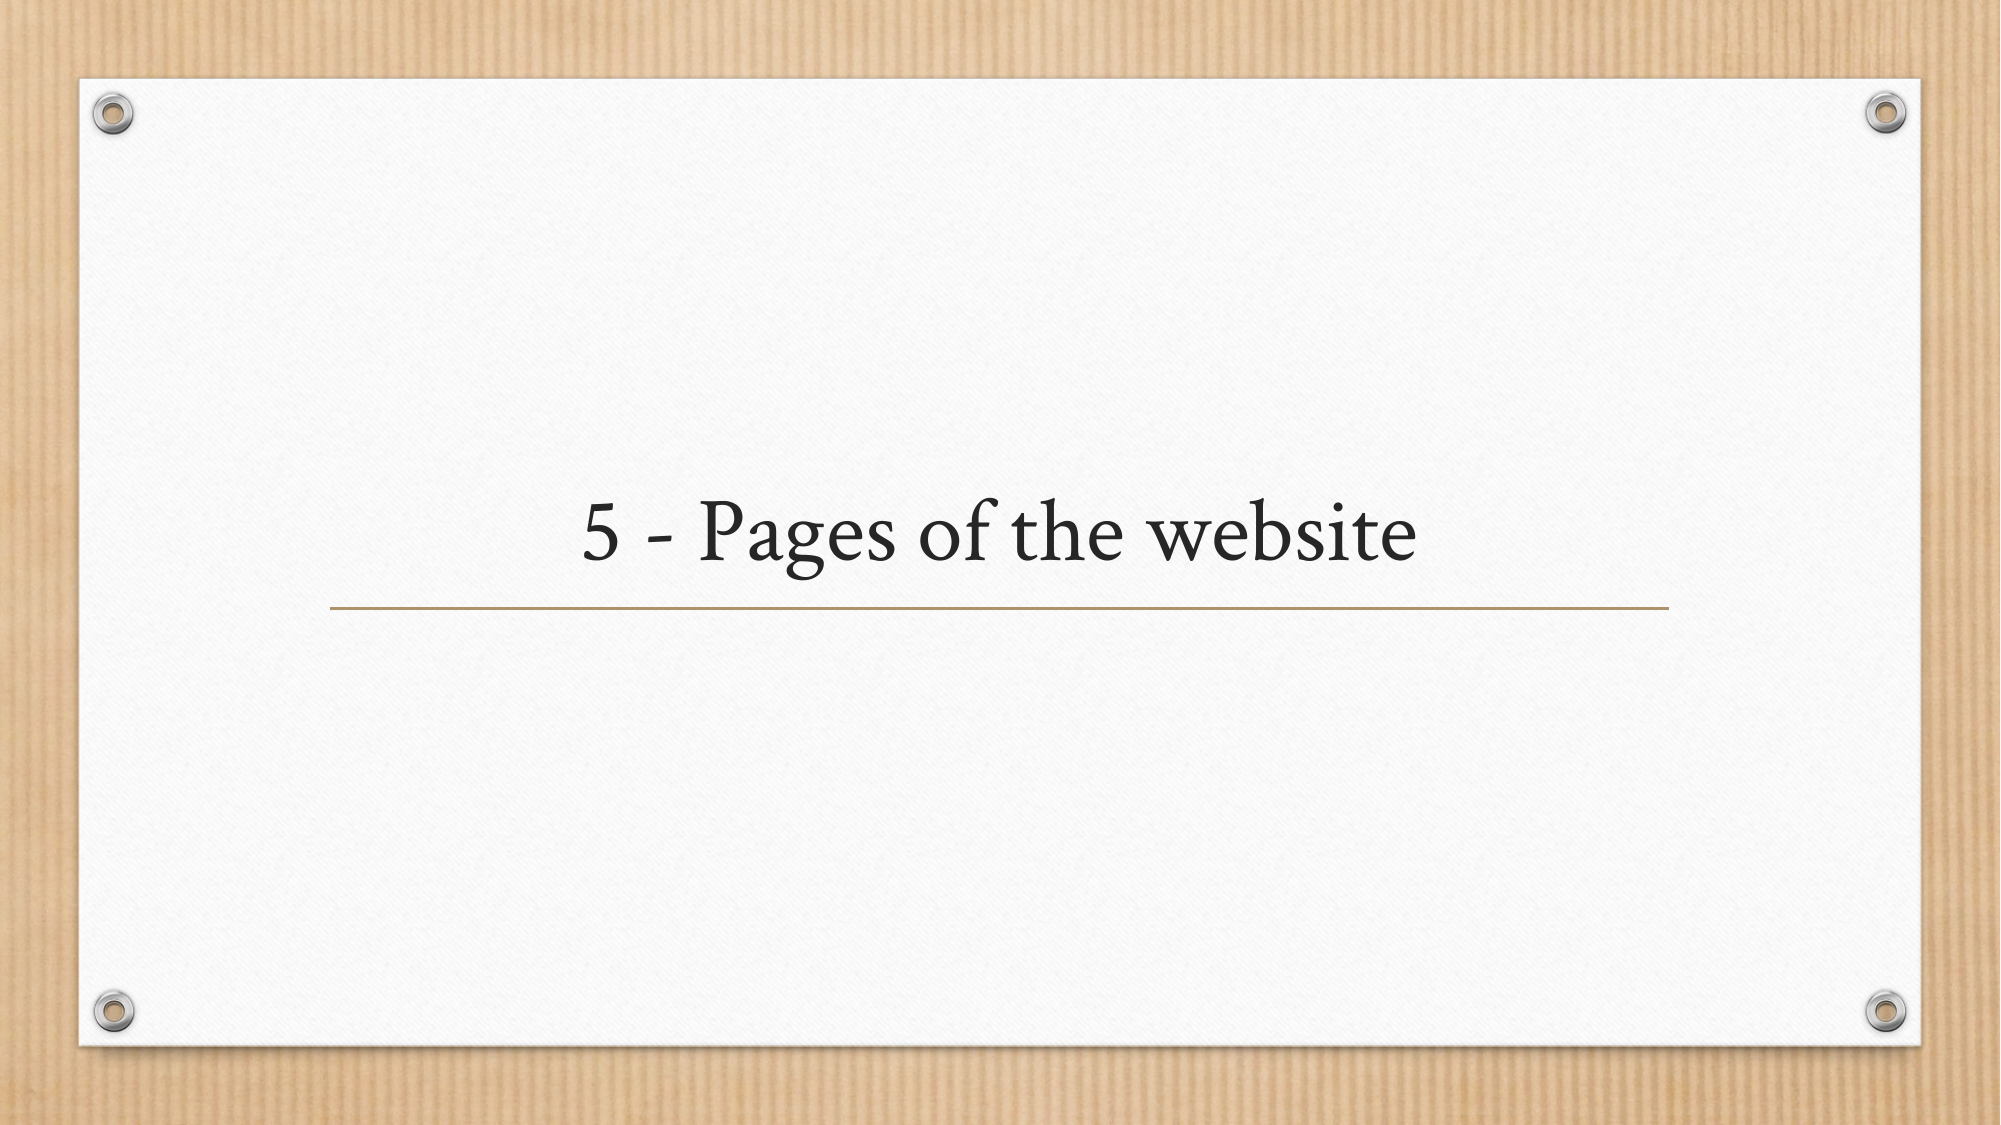

# 5 - Pages of the website